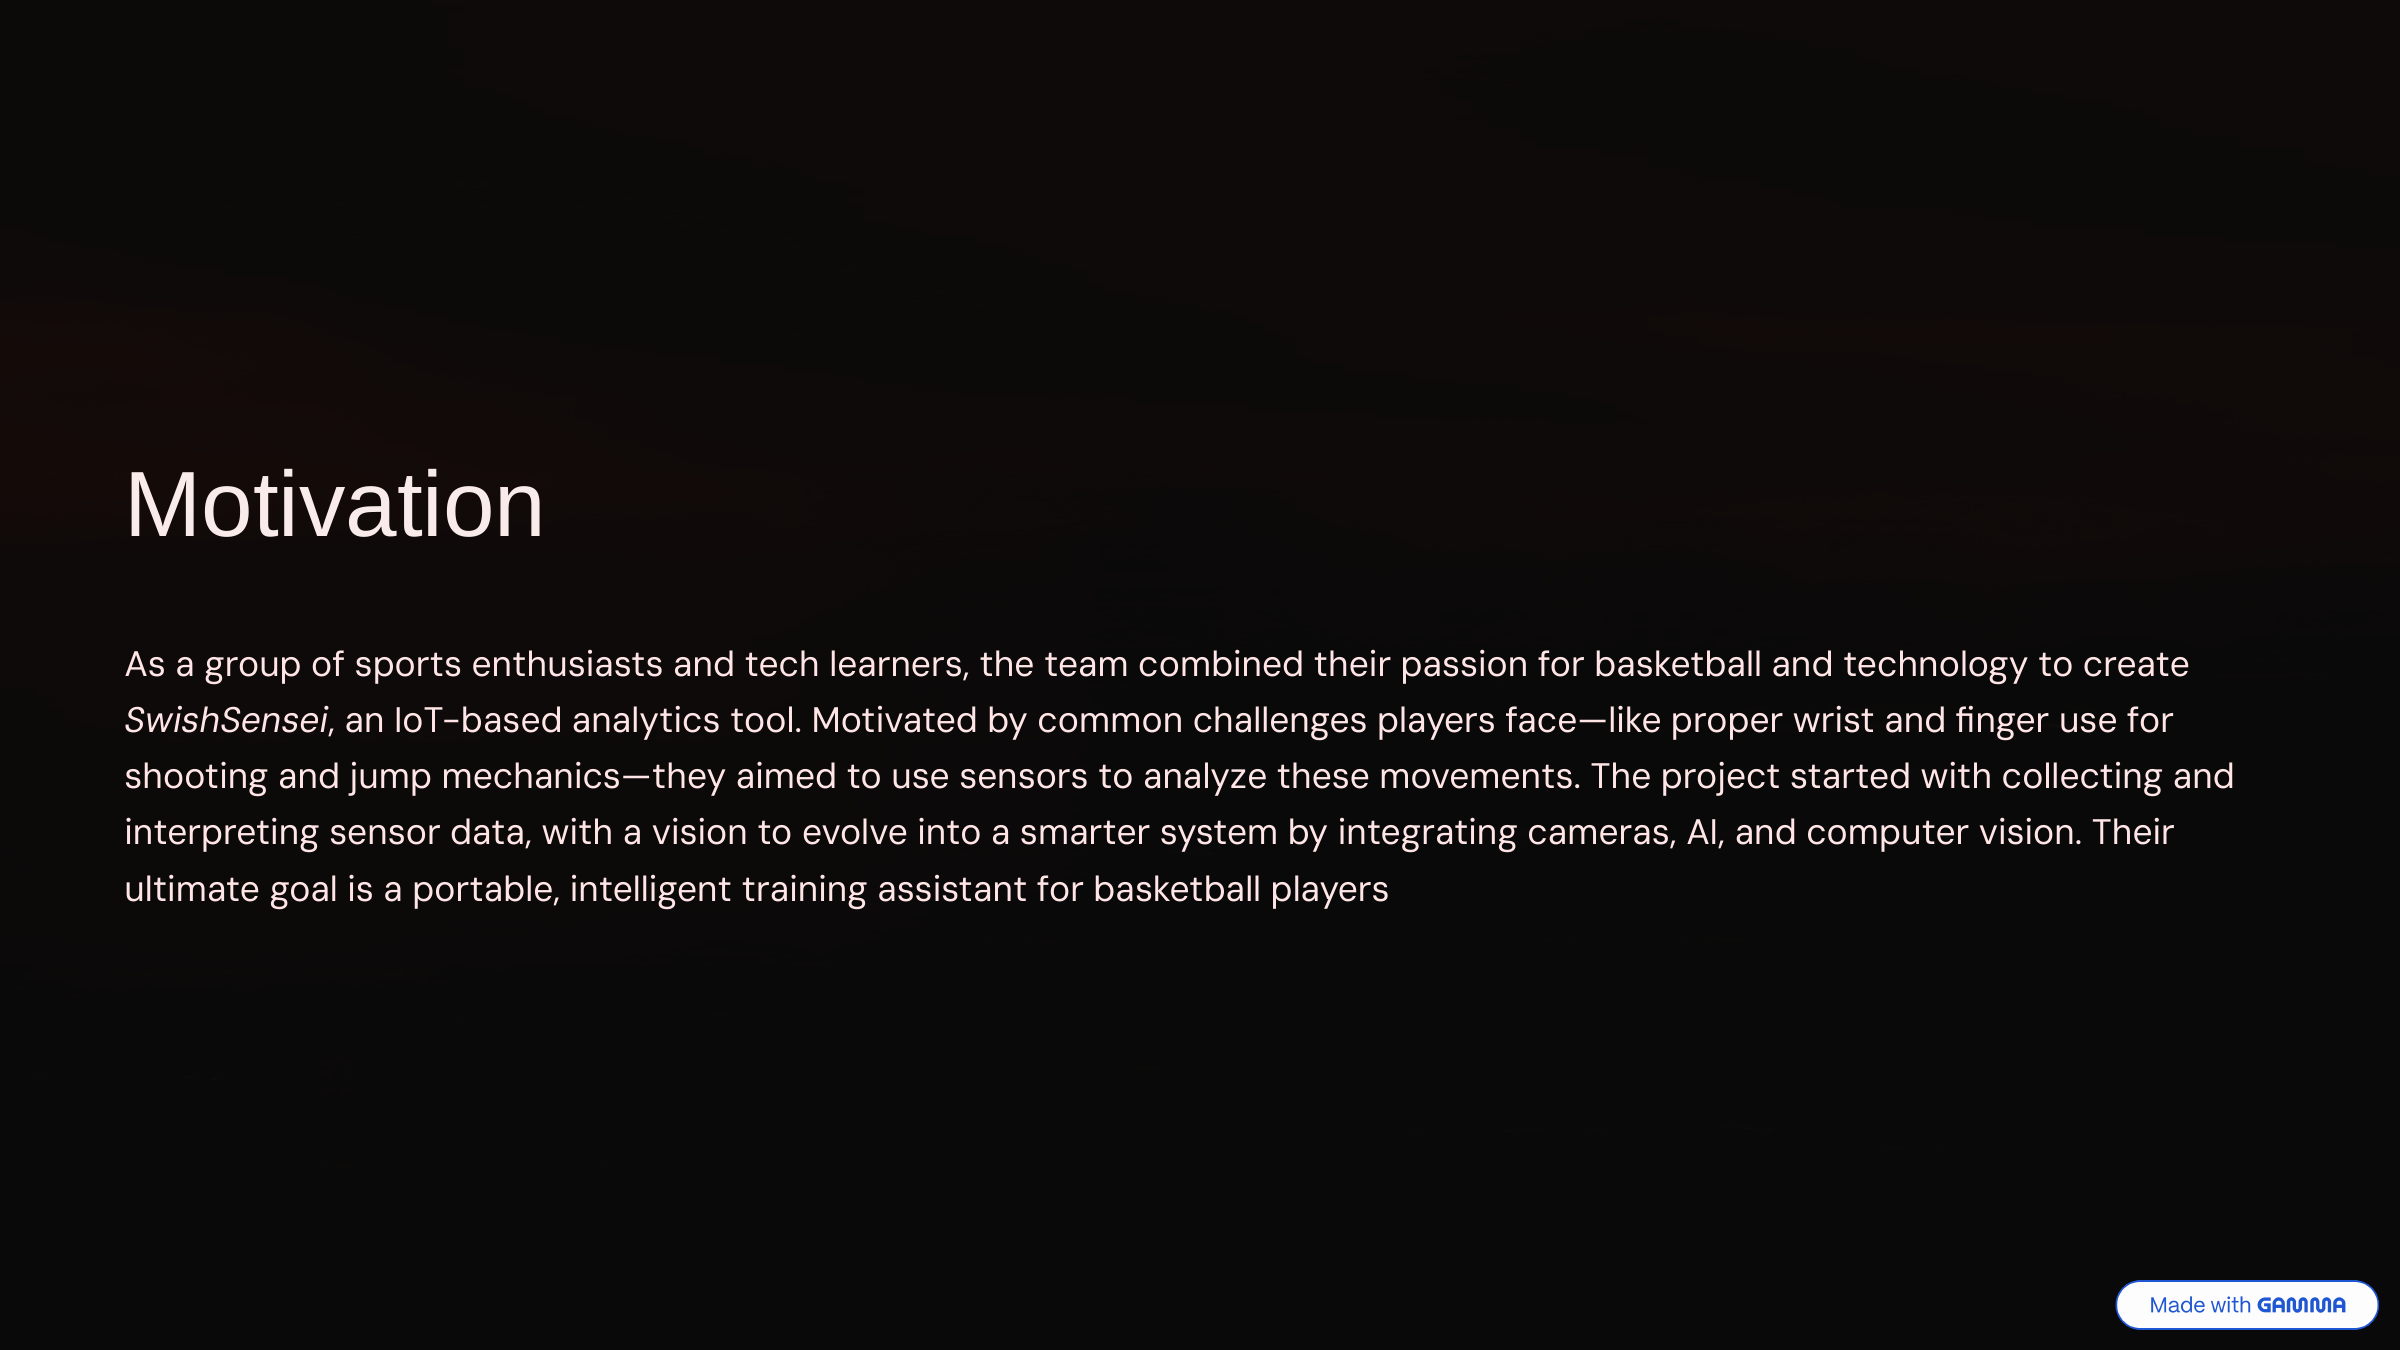

Motivation
As a group of sports enthusiasts and tech learners, the team combined their passion for basketball and technology to create SwishSensei, an IoT-based analytics tool. Motivated by common challenges players face—like proper wrist and finger use for shooting and jump mechanics—they aimed to use sensors to analyze these movements. The project started with collecting and interpreting sensor data, with a vision to evolve into a smarter system by integrating cameras, AI, and computer vision. Their ultimate goal is a portable, intelligent training assistant for basketball players